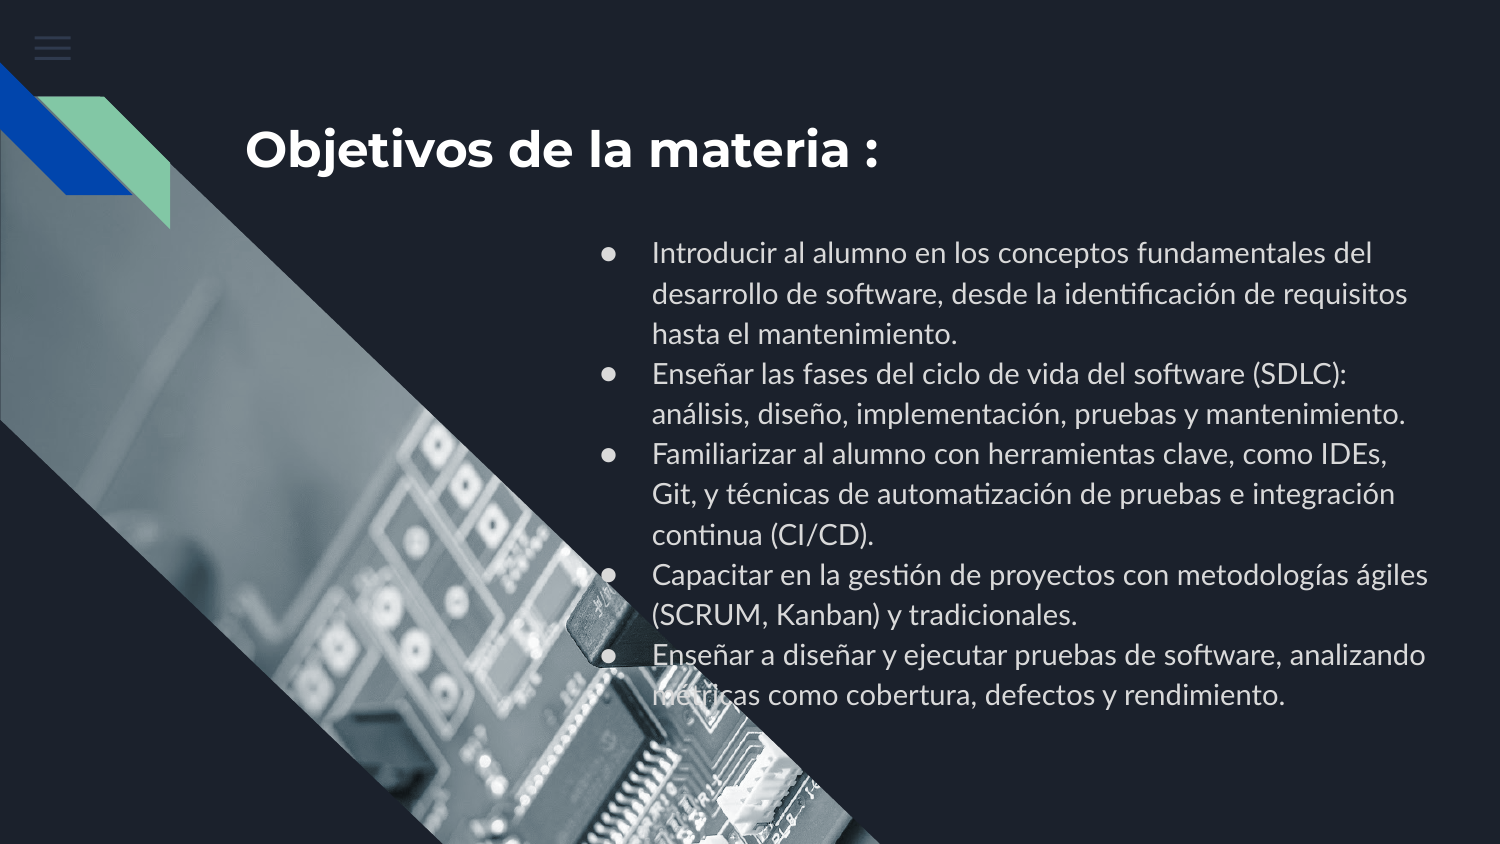

# Objetivos de la materia :
Introducir al alumno en los conceptos fundamentales del desarrollo de software, desde la identificación de requisitos hasta el mantenimiento.
Enseñar las fases del ciclo de vida del software (SDLC): análisis, diseño, implementación, pruebas y mantenimiento.
Familiarizar al alumno con herramientas clave, como IDEs, Git, y técnicas de automatización de pruebas e integración continua (CI/CD).
Capacitar en la gestión de proyectos con metodologías ágiles (SCRUM, Kanban) y tradicionales.
Enseñar a diseñar y ejecutar pruebas de software, analizando métricas como cobertura, defectos y rendimiento.